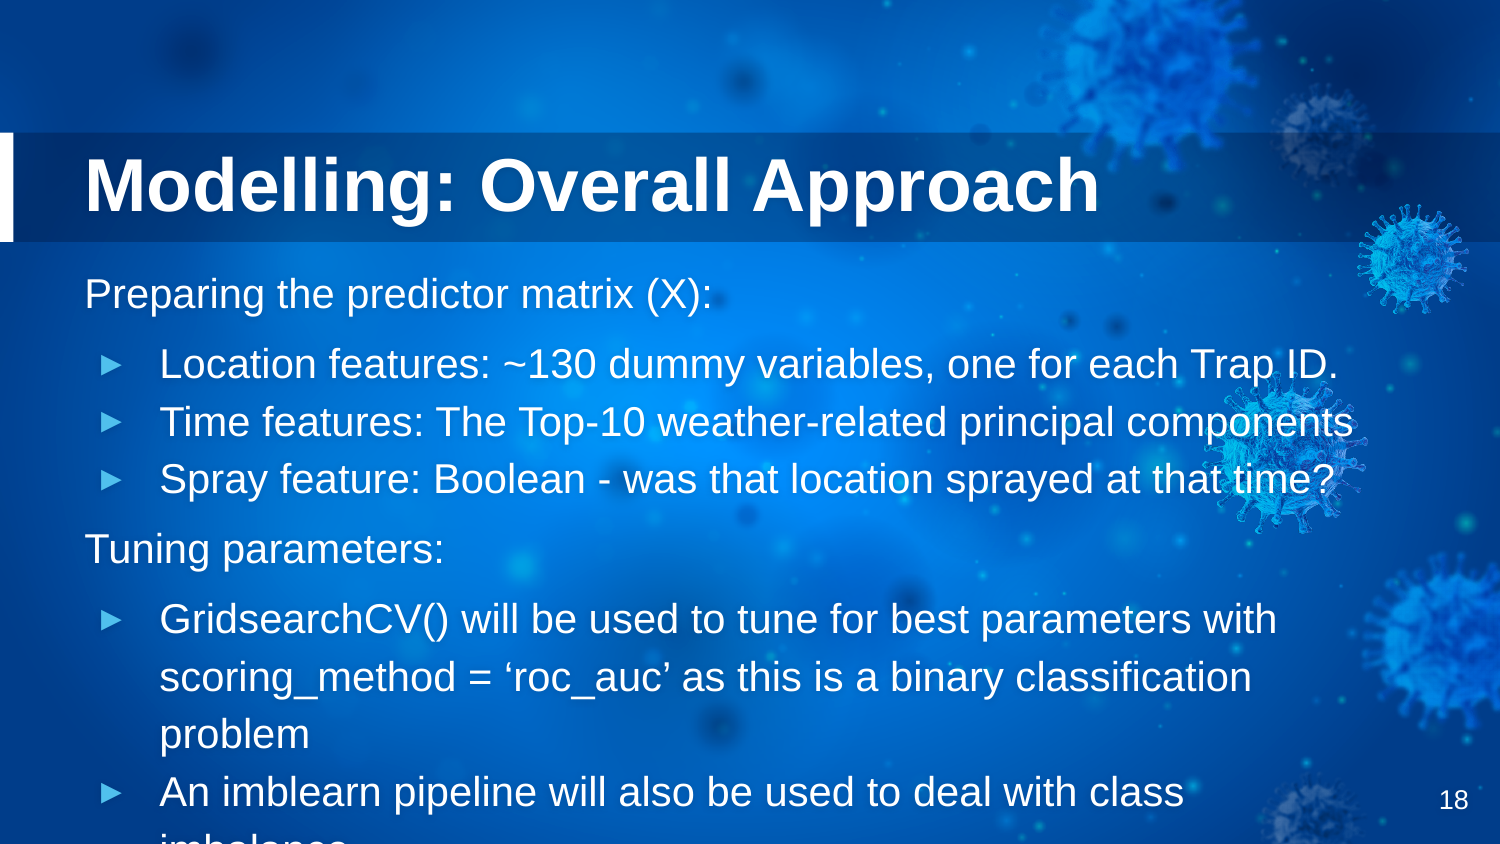

# Modelling: Overall Approach
Preparing the predictor matrix (X):
Location features: ~130 dummy variables, one for each Trap ID.
Time features: The Top-10 weather-related principal components
Spray feature: Boolean - was that location sprayed at that time?
Tuning parameters:
GridsearchCV() will be used to tune for best parameters with scoring_method = ‘roc_auc’ as this is a binary classification problem
An imblearn pipeline will also be used to deal with class imbalance...
18